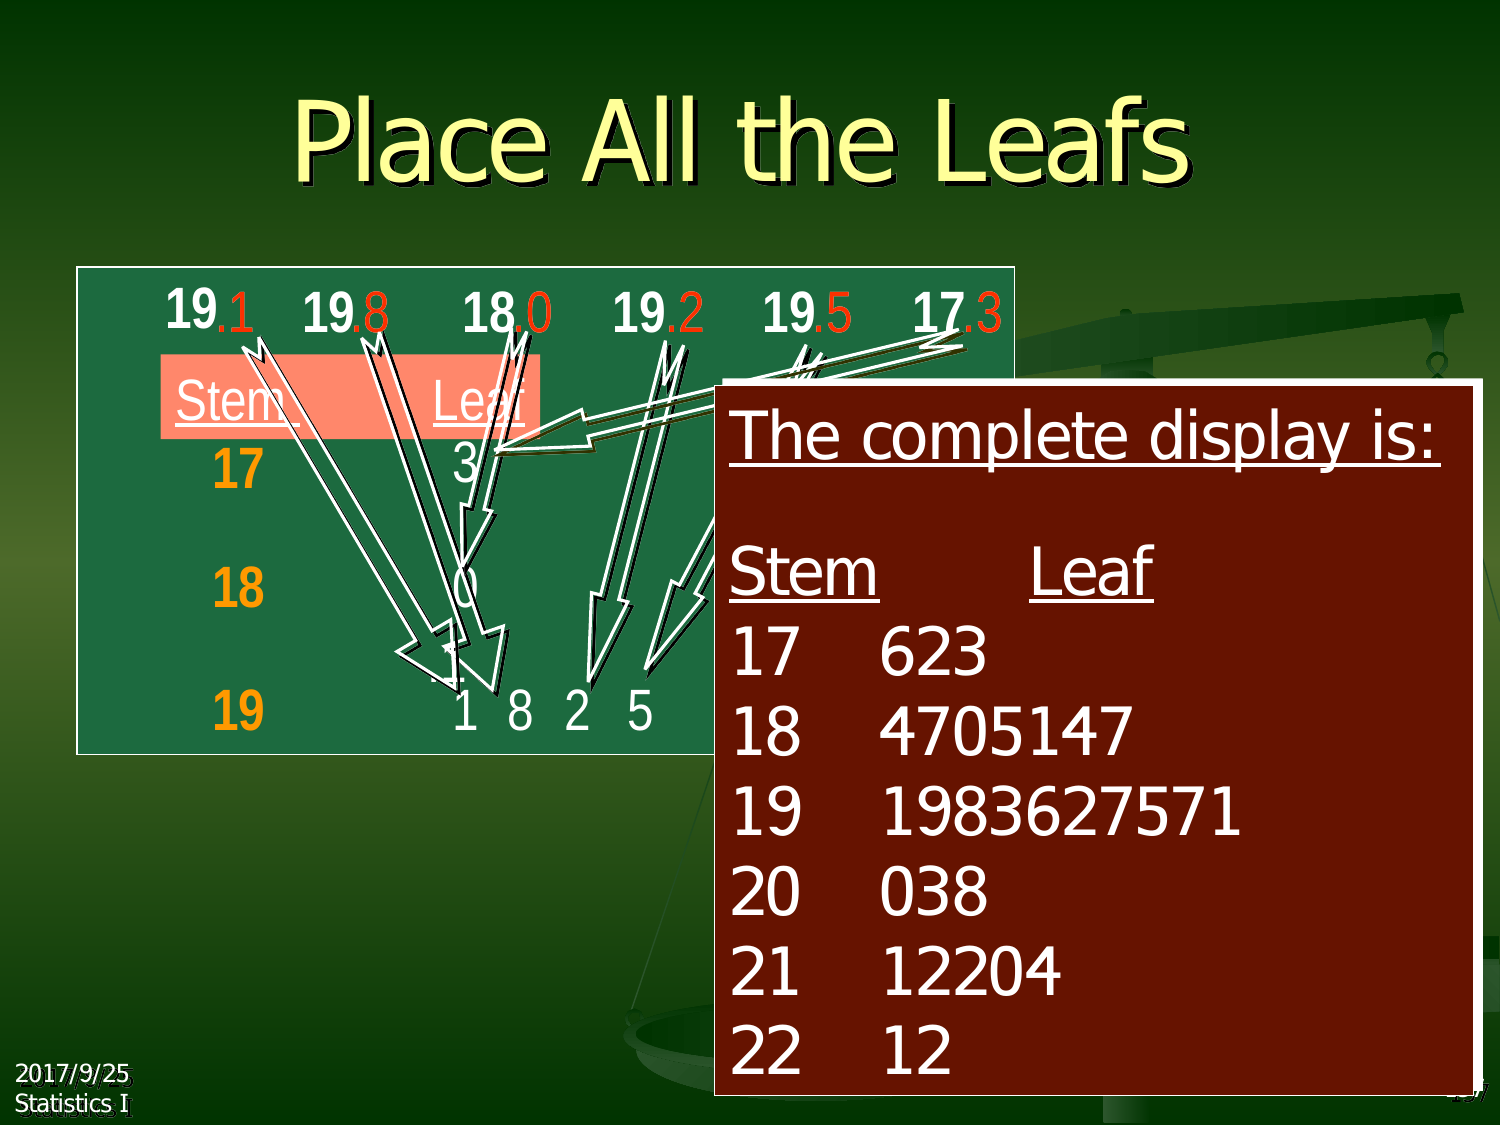

# Place All the Leafs
19
19
18
19
19
17
.1
.1
.8
.8
.0
.0
.2
.2
.5
.5
.3
.3

Stem           Leaf
19
17

The complete display is:

Stem	Leaf
17	623
18	4705147
19	1983627571
20	038
21	12204
22	12
3
17

18
0
.1
19
1
8
2
5
2017/9/25
Statistics I
137